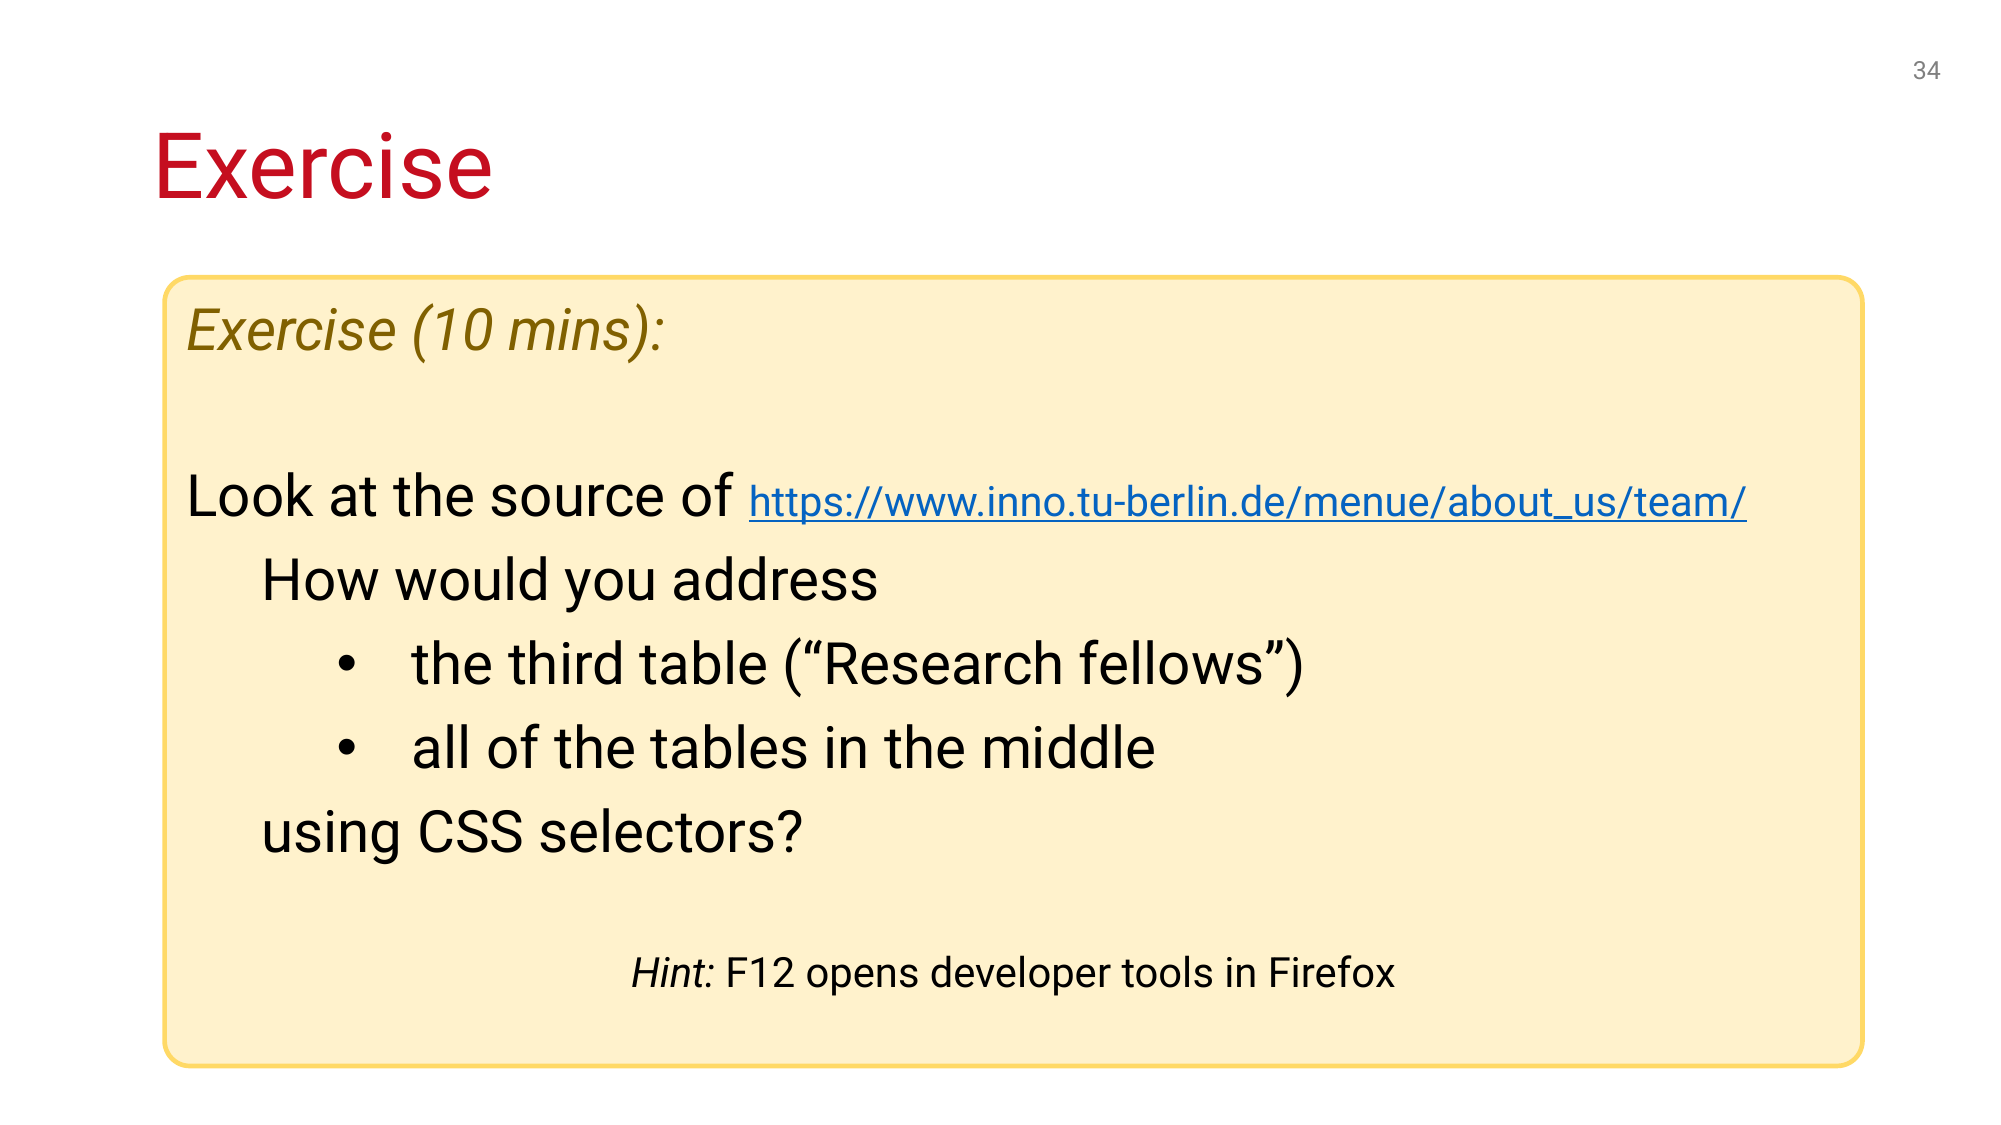

34
# Exercise
Exercise (10 mins):

Look at the source of https://www.inno.tu-berlin.de/menue/about_us/team/
How would you address
the third table (“Research fellows”)
all of the tables in the middle
using CSS selectors?

Hint: F12 opens developer tools in Firefox